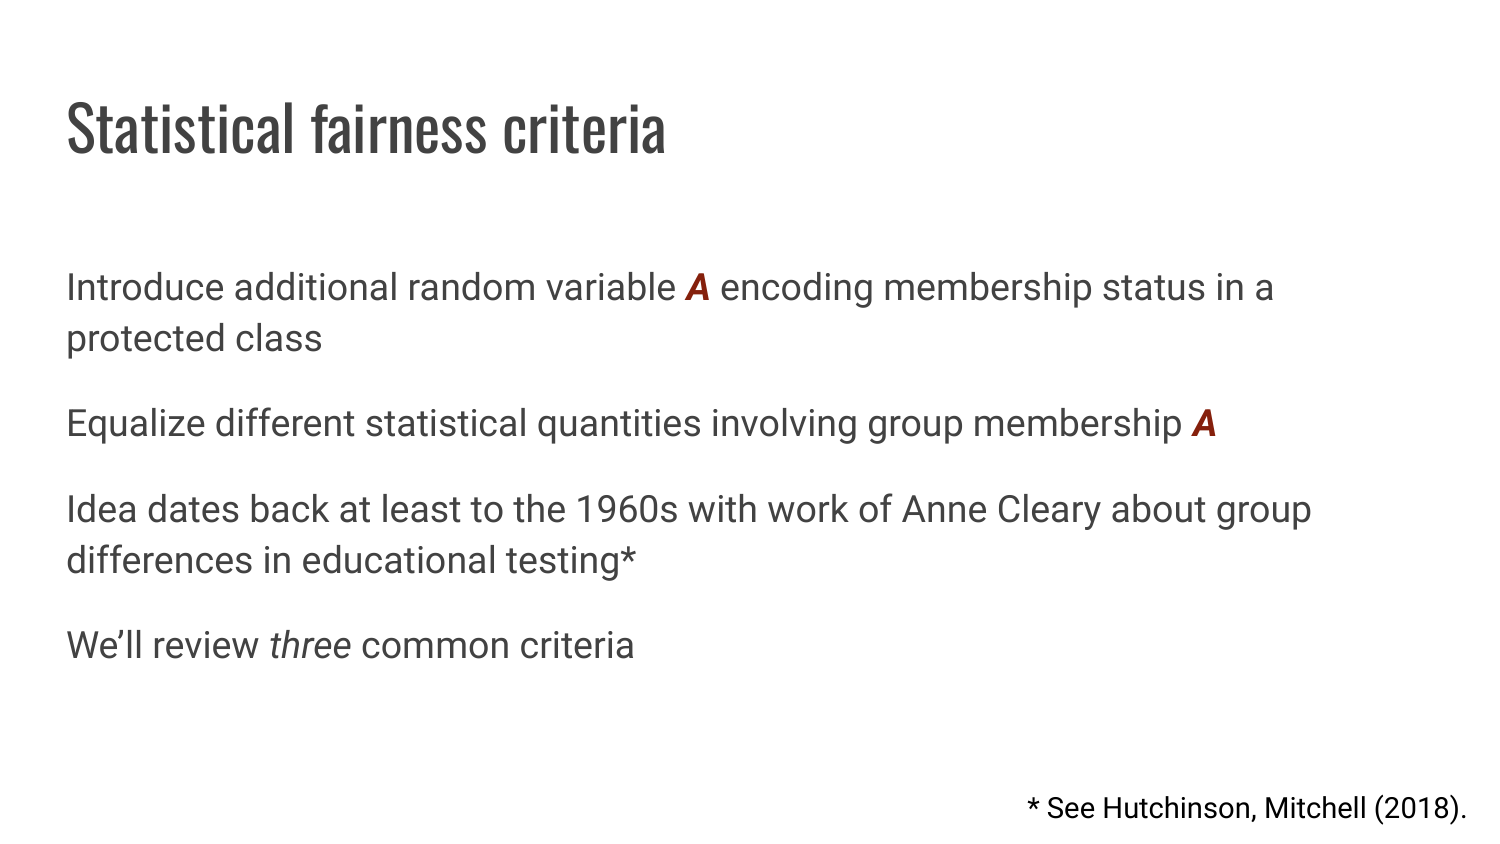

# Statistical fairness criteria
Introduce additional random variable A encoding membership status in a protected class
Equalize different statistical quantities involving group membership A
Idea dates back at least to the 1960s with work of Anne Cleary about group differences in educational testing*
We’ll review three common criteria
* See Hutchinson, Mitchell (2018).